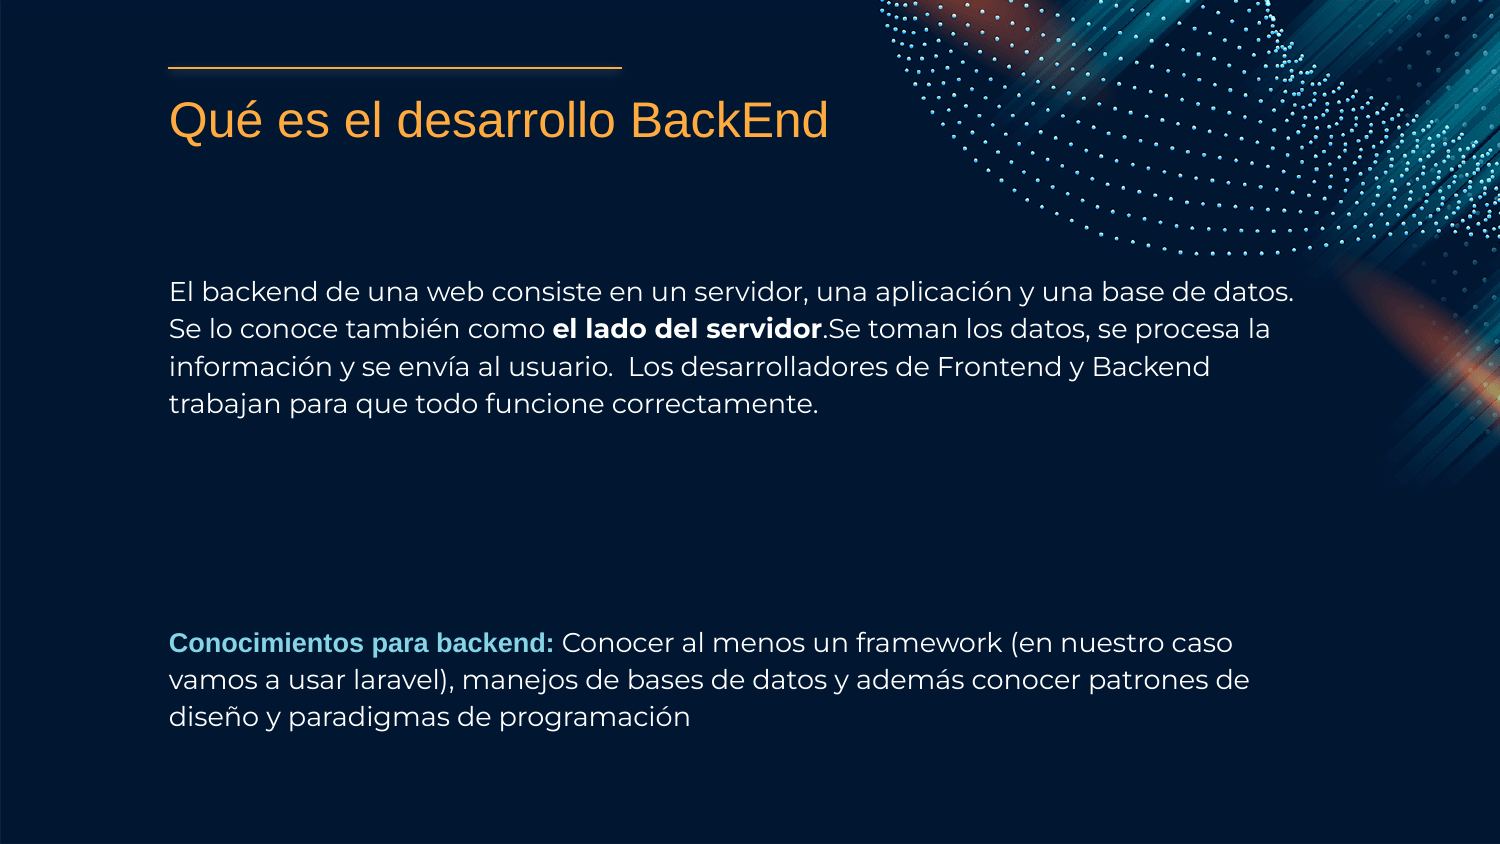

# Qué es el desarrollo BackEnd
El backend de una web consiste en un servidor, una aplicación y una base de datos. Se lo conoce también como el lado del servidor.Se toman los datos, se procesa la información y se envía al usuario.  Los desarrolladores de Frontend y Backend trabajan para que todo funcione correctamente.

Conocimientos para backend: Conocer al menos un framework (en nuestro caso vamos a usar laravel), manejos de bases de datos y además conocer patrones de diseño y paradigmas de programación